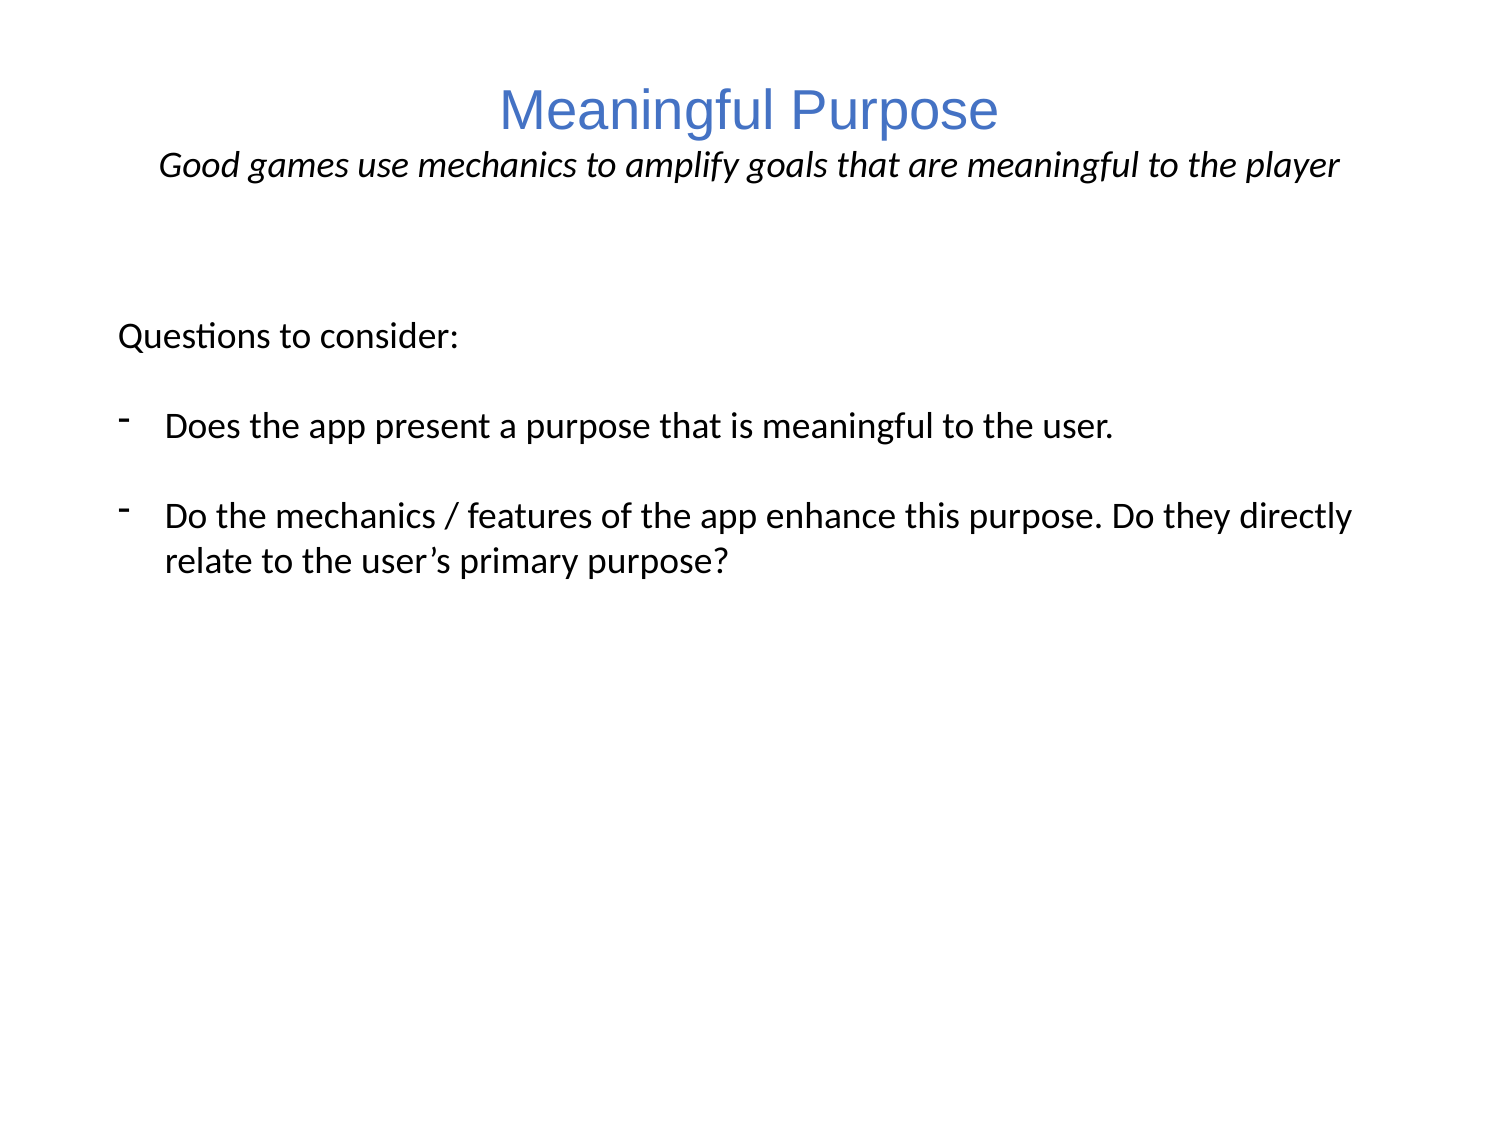

Meaningful Purpose
Good games use mechanics to amplify goals that are meaningful to the player
Questions to consider:

Does the app present a purpose that is meaningful to the user.

Do the mechanics / features of the app enhance this purpose. Do they directly relate to the user’s primary purpose?